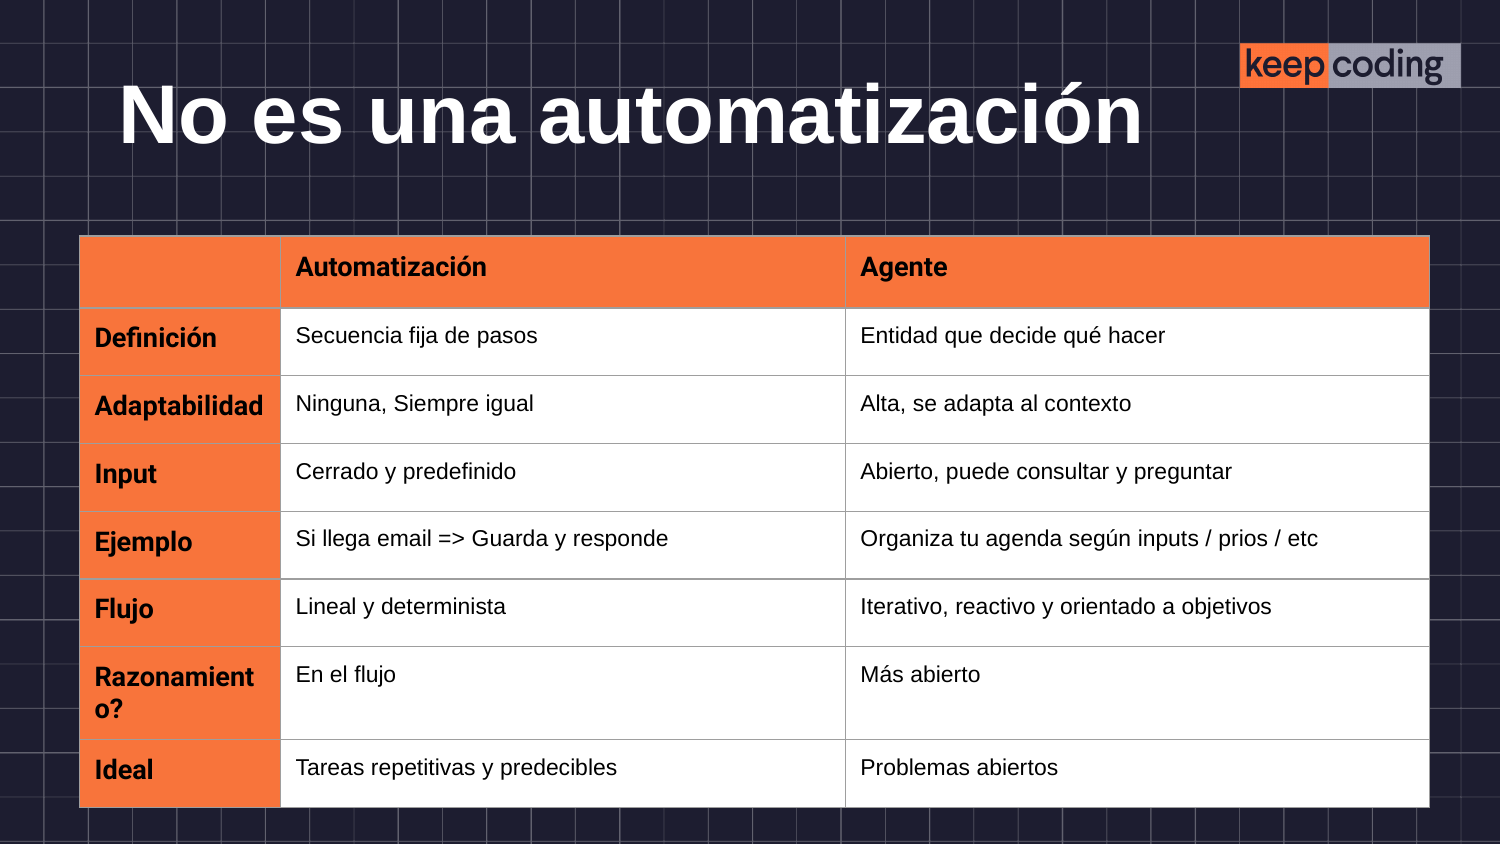

# No es una automatización

|  | Automatización | Agente |
| --- | --- | --- |
| Definición | Secuencia fija de pasos | Entidad que decide qué hacer |
| Adaptabilidad | Ninguna, Siempre igual | Alta, se adapta al contexto |
| Input | Cerrado y predefinido | Abierto, puede consultar y preguntar |
| Ejemplo | Si llega email => Guarda y responde | Organiza tu agenda según inputs / prios / etc |
| Flujo | Lineal y determinista | Iterativo, reactivo y orientado a objetivos |
| Razonamiento? | En el flujo | Más abierto |
| Ideal | Tareas repetitivas y predecibles | Problemas abiertos |